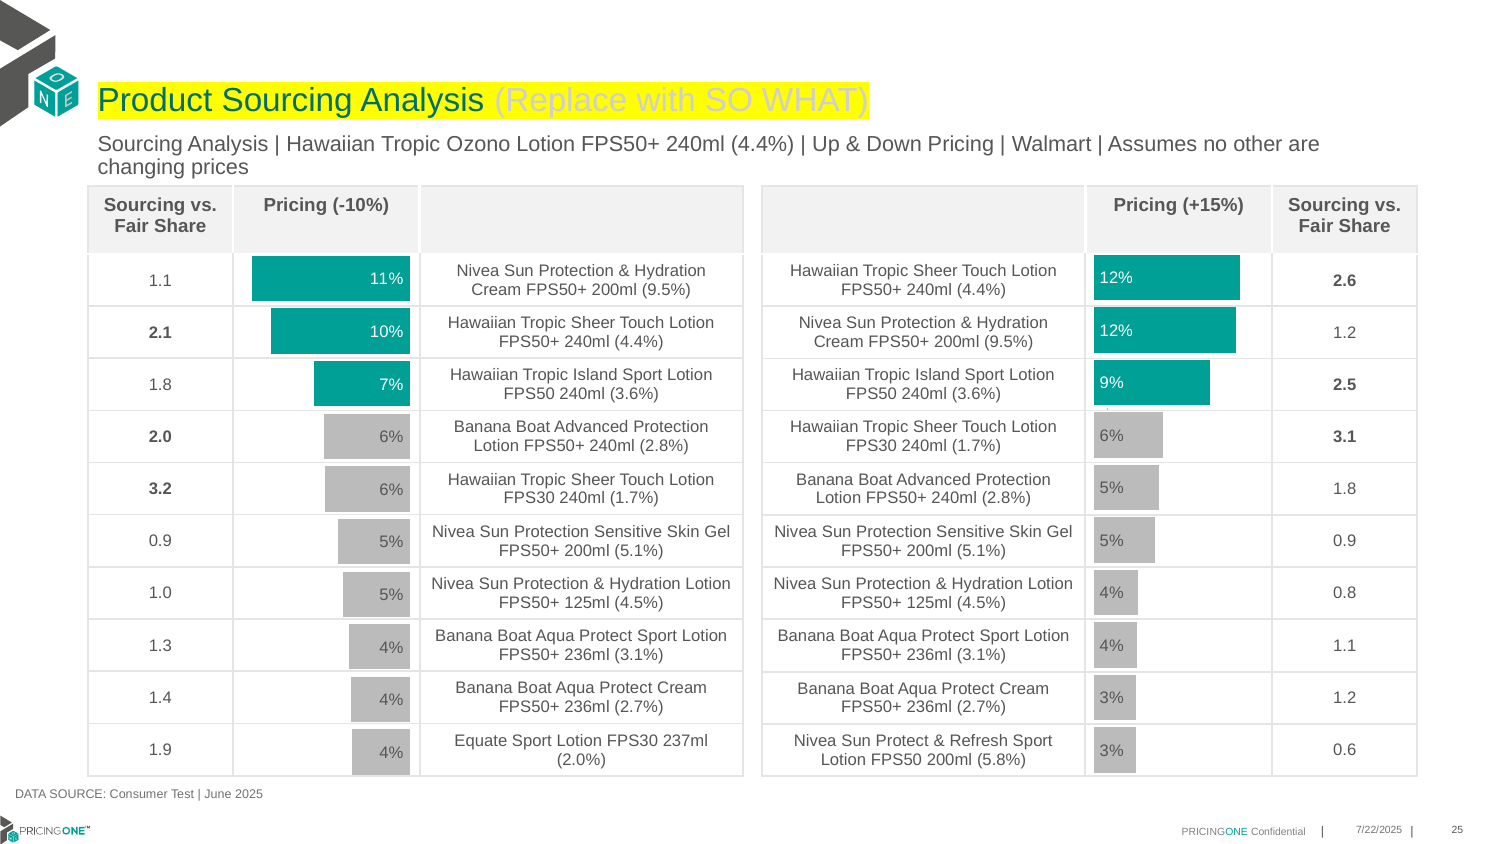

# Product Sourcing Analysis (Replace with SO WHAT)
Sourcing Analysis | Hawaiian Tropic Ozono Lotion FPS50+ 240ml (4.4%) | Up & Down Pricing | Walmart | Assumes no other are changing prices
| Sourcing vs. Fair Share | Pricing (-10%) |  |
| --- | --- | --- |
| 1.1 |  | Nivea Sun Protection & Hydration Cream FPS50+ 200ml (9.5%) |
| 2.1 |  | Hawaiian Tropic Sheer Touch Lotion FPS50+ 240ml (4.4%) |
| 1.8 |  | Hawaiian Tropic Island Sport Lotion FPS50 240ml (3.6%) |
| 2.0 |  | Banana Boat Advanced Protection Lotion FPS50+ 240ml (2.8%) |
| 3.2 |  | Hawaiian Tropic Sheer Touch Lotion FPS30 240ml (1.7%) |
| 0.9 |  | Nivea Sun Protection Sensitive Skin Gel FPS50+ 200ml (5.1%) |
| 1.0 |  | Nivea Sun Protection & Hydration Lotion FPS50+ 125ml (4.5%) |
| 1.3 |  | Banana Boat Aqua Protect Sport Lotion FPS50+ 236ml (3.1%) |
| 1.4 |  | Banana Boat Aqua Protect Cream FPS50+ 236ml (2.7%) |
| 1.9 |  | Equate Sport Lotion FPS30 237ml (2.0%) |
|  | Pricing (+15%) | Sourcing vs. Fair Share |
| --- | --- | --- |
| Hawaiian Tropic Sheer Touch Lotion FPS50+ 240ml (4.4%) |  | 2.6 |
| Nivea Sun Protection & Hydration Cream FPS50+ 200ml (9.5%) |  | 1.2 |
| Hawaiian Tropic Island Sport Lotion FPS50 240ml (3.6%) |  | 2.5 |
| Hawaiian Tropic Sheer Touch Lotion FPS30 240ml (1.7%) |  | 3.1 |
| Banana Boat Advanced Protection Lotion FPS50+ 240ml (2.8%) |  | 1.8 |
| Nivea Sun Protection Sensitive Skin Gel FPS50+ 200ml (5.1%) |  | 0.9 |
| Nivea Sun Protection & Hydration Lotion FPS50+ 125ml (4.5%) |  | 0.8 |
| Banana Boat Aqua Protect Sport Lotion FPS50+ 236ml (3.1%) |  | 1.1 |
| Banana Boat Aqua Protect Cream FPS50+ 236ml (2.7%) |  | 1.2 |
| Nivea Sun Protect & Refresh Sport Lotion FPS50 200ml (5.8%) |  | 0.6 |

### Chart

| Category | Hawaiian Tropic Ozono Lotion FPS50+ 240ml (4.4%) |
|---|---|
| Hawaiian Tropic Sheer Touch Lotion FPS50+ 240ml (4.4%) | 0.11842019880470257 |
| Nivea Sun Protection & Hydration Cream FPS50+ 200ml (9.5%) | 0.11534886312269954 |
| Hawaiian Tropic Island Sport Lotion FPS50 240ml (3.6%) | 0.09377665144537303 |
| Hawaiian Tropic Sheer Touch Lotion FPS30 240ml (1.7%) | 0.05613791493477639 |
| Banana Boat Advanced Protection Lotion FPS50+ 240ml (2.8%) | 0.05274833194021455 |
| Nivea Sun Protection Sensitive Skin Gel FPS50+ 200ml (5.1%) | 0.049253951314445946 |
| Nivea Sun Protection & Hydration Lotion FPS50+ 125ml (4.5%) | 0.035847792232701306 |
| Banana Boat Aqua Protect Sport Lotion FPS50+ 236ml (3.1%) | 0.0351305430040662 |
| Banana Boat Aqua Protect Cream FPS50+ 236ml (2.7%) | 0.034038747872252056 |
| Nivea Sun Protect & Refresh Sport Lotion FPS50 200ml (5.8%) | 0.03395242552669939 |

### Chart

| Category | Hawaiian Tropic Ozono Lotion FPS50+ 240ml (4.4%) |
|---|---|
| Nivea Sun Protection & Hydration Cream FPS50+ 200ml (9.5%) | 0.10813920196907559 |
| Hawaiian Tropic Sheer Touch Lotion FPS50+ 240ml (4.4%) | 0.09505794835732471 |
| Hawaiian Tropic Island Sport Lotion FPS50 240ml (3.6%) | 0.06594413219182903 |
| Banana Boat Advanced Protection Lotion FPS50+ 240ml (2.8%) | 0.05879153400378293 |
| Hawaiian Tropic Sheer Touch Lotion FPS30 240ml (1.7%) | 0.058302261810764804 |
| Nivea Sun Protection Sensitive Skin Gel FPS50+ 200ml (5.1%) | 0.049212861636708446 |
| Nivea Sun Protection & Hydration Lotion FPS50+ 125ml (4.5%) | 0.04609947709701566 |
| Banana Boat Aqua Protect Sport Lotion FPS50+ 236ml (3.1%) | 0.04159916451780648 |
| Banana Boat Aqua Protect Cream FPS50+ 236ml (2.7%) | 0.040229557597482785 |
| Equate Sport Lotion FPS30 237ml (2.0%) | 0.03954932161689785 |
DATA SOURCE: Consumer Test | June 2025

7/22/2025
25